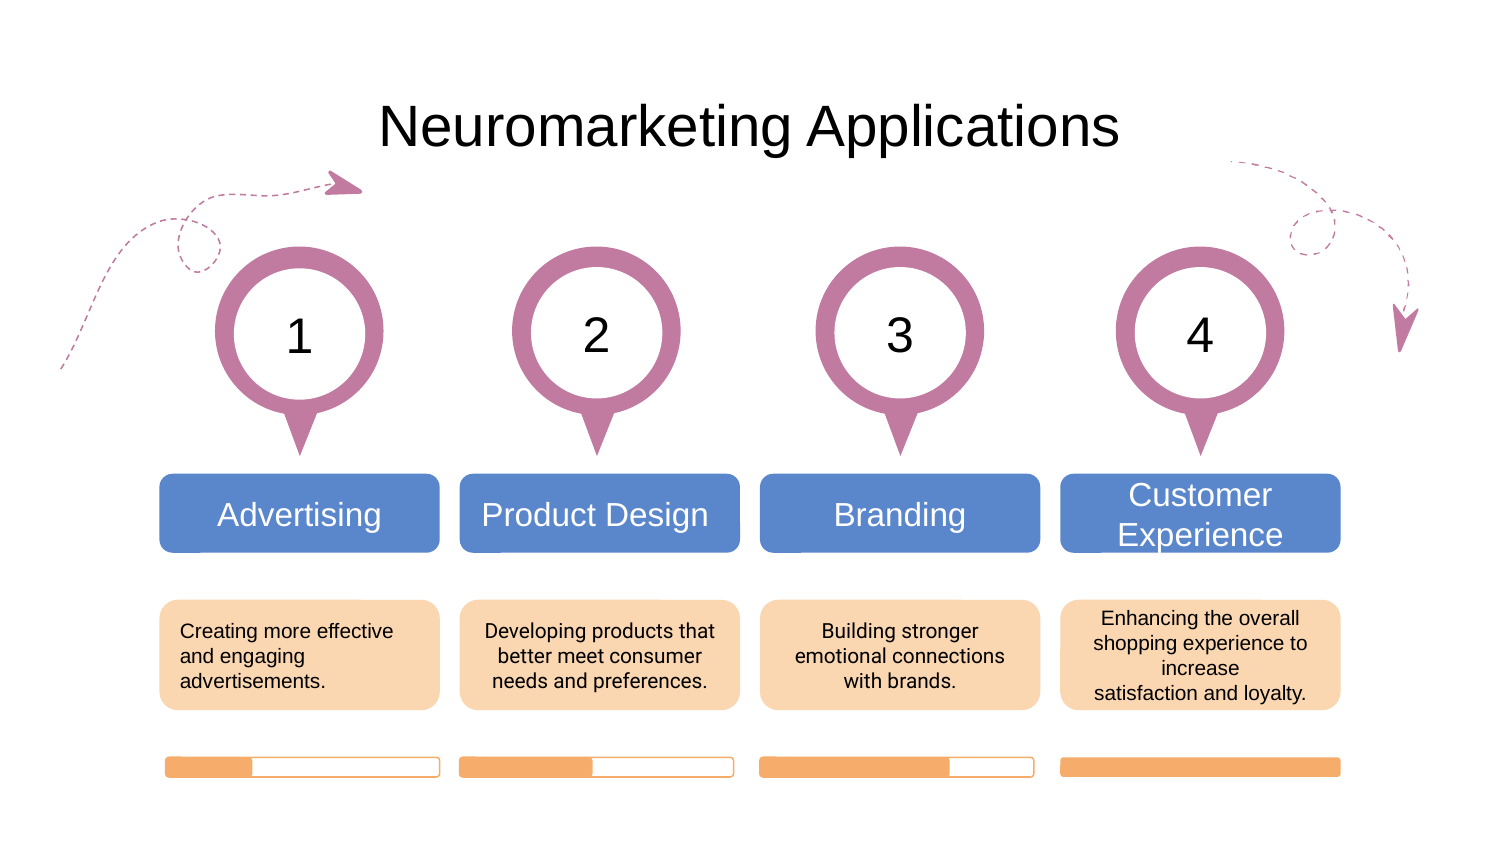

# Neuromarketing Applications

1

2

3

4
Advertising
Product Design
Branding
Customer Experience
Creating more effective and engaging advertisements.
Developing products that better meet consumer needs and preferences.
Building stronger emotional connections with brands.
Enhancing the overall shopping experience to increase satisfaction and loyalty.